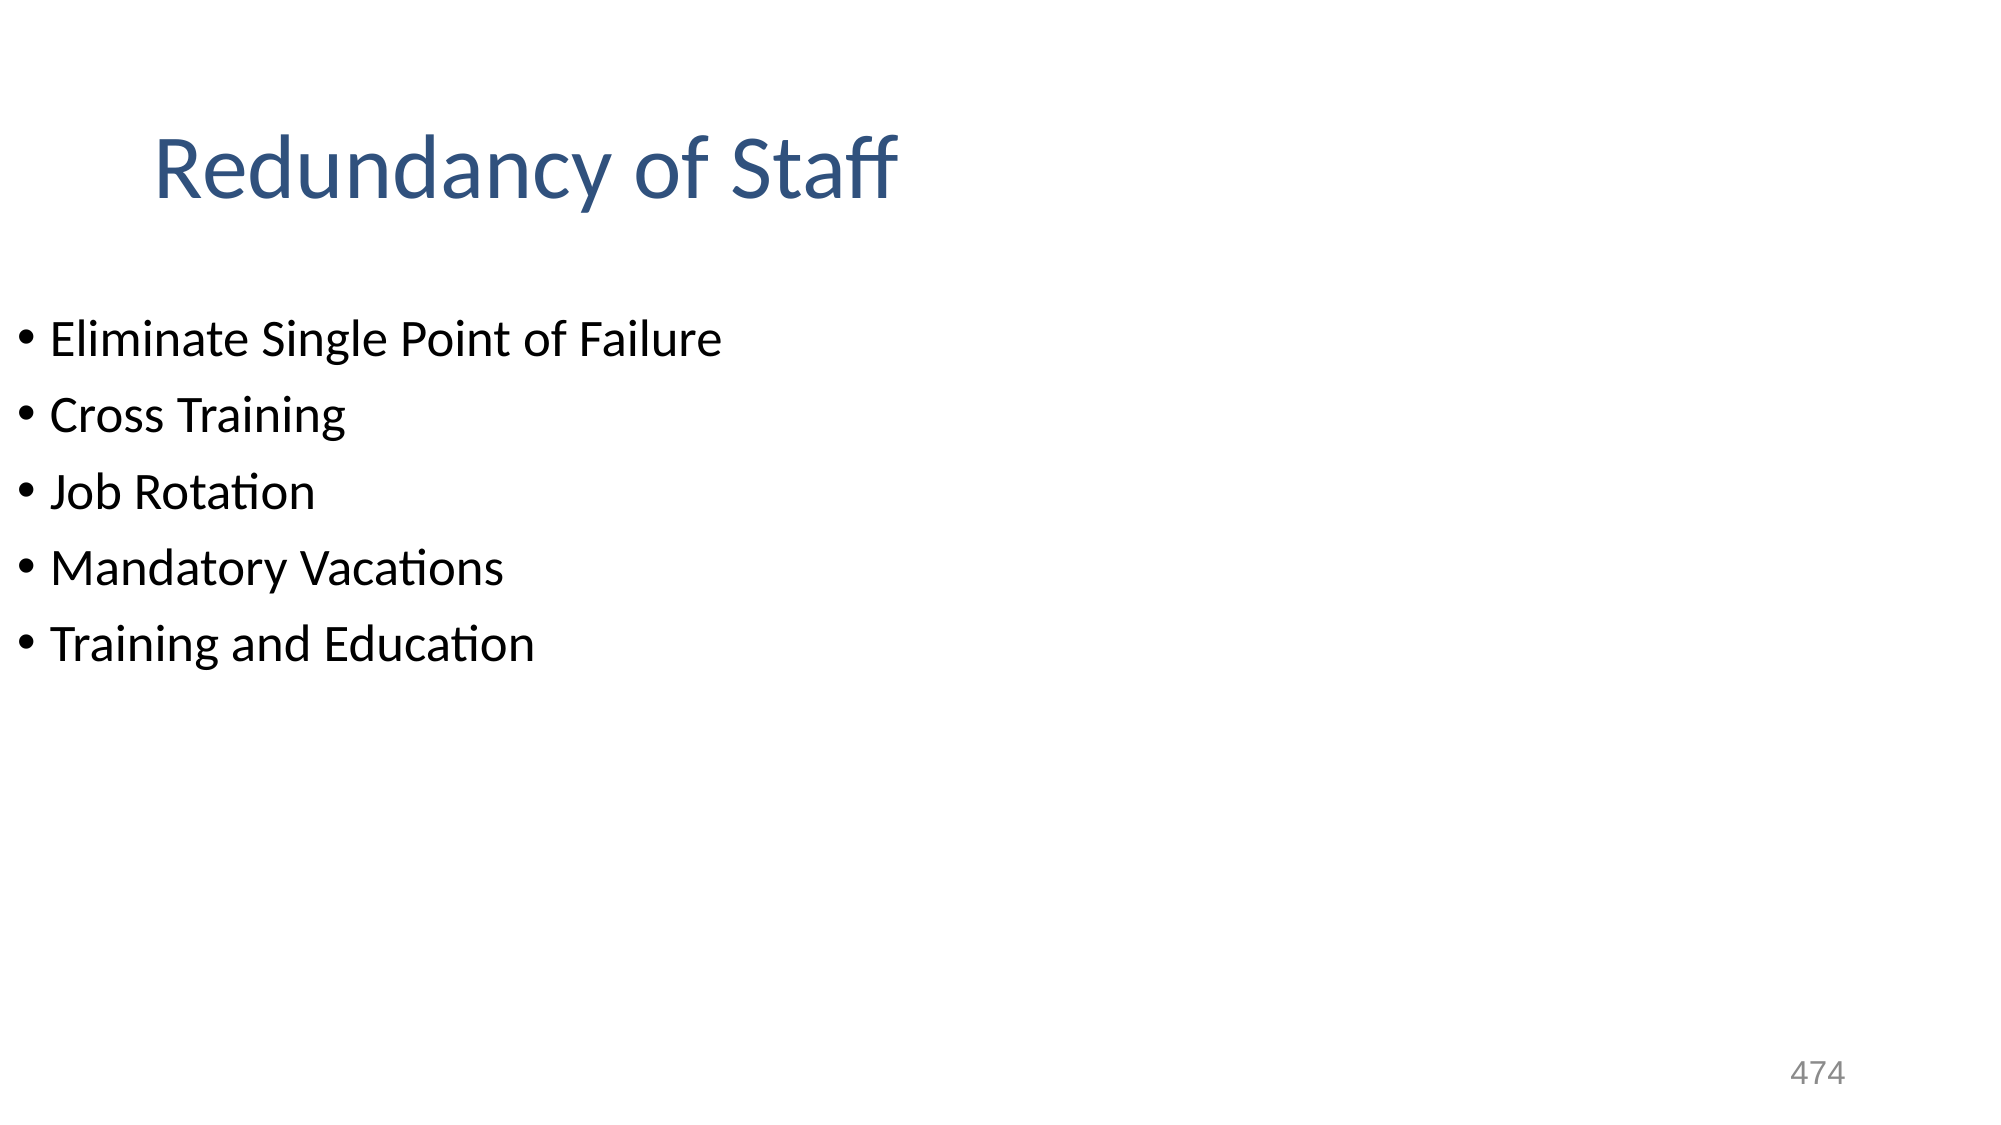

# Redundancy of Staff
Eliminate Single Point of Failure
Cross Training
Job Rotation
Mandatory Vacations
Training and Education

474